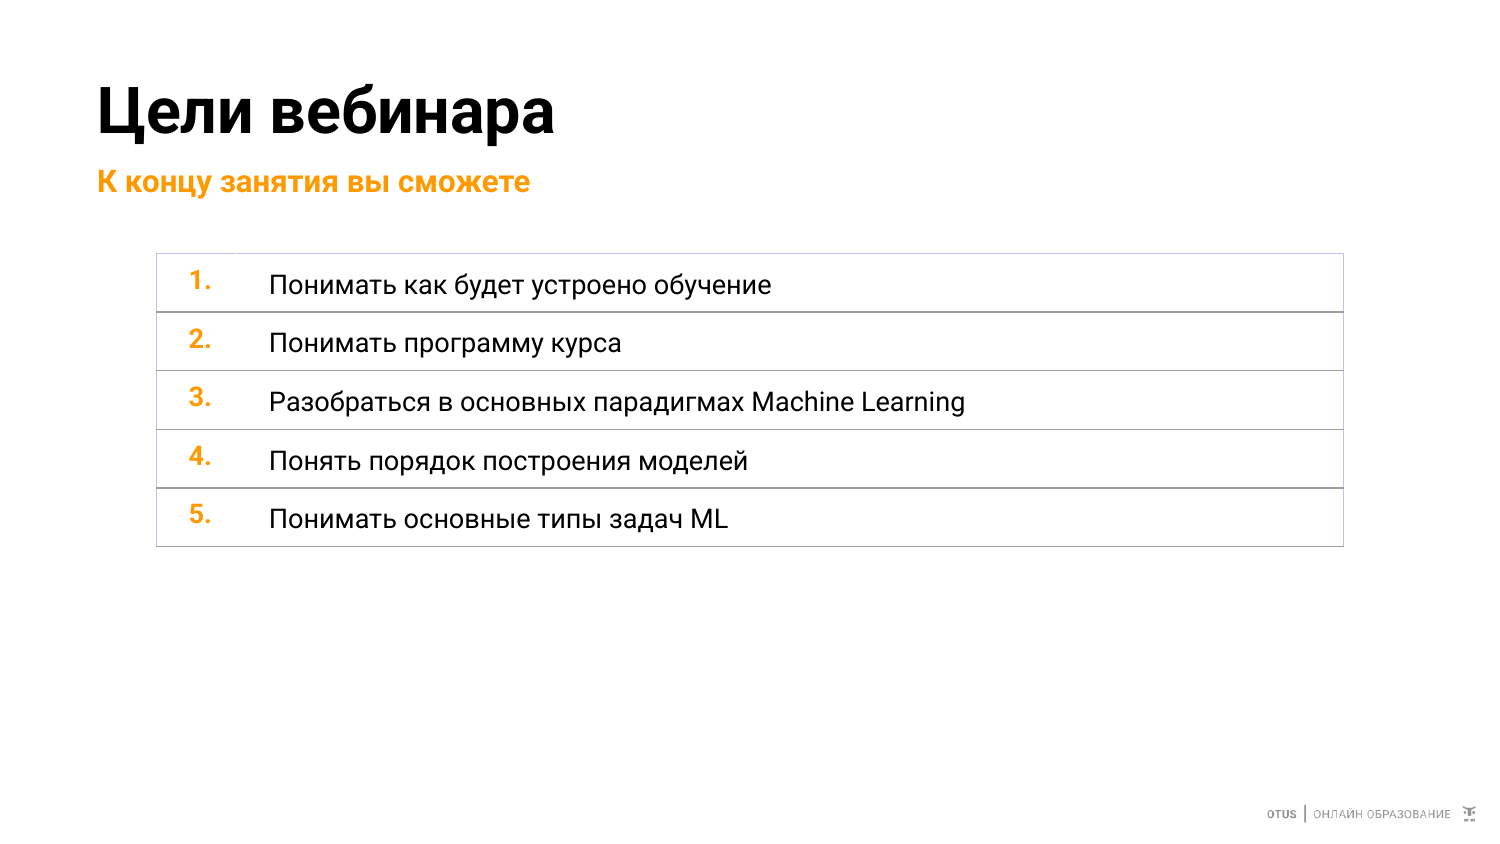

# Цели вебинара
К концу занятия вы сможете
| 1. | Понимать как будет устроено обучение |
| --- | --- |
| 2. | Понимать программу курса |
| 3. | Разобраться в основных парадигмах Machine Learning |
| 4. | Понять порядок построения моделей |
| 5. | Понимать основные типы задач ML |